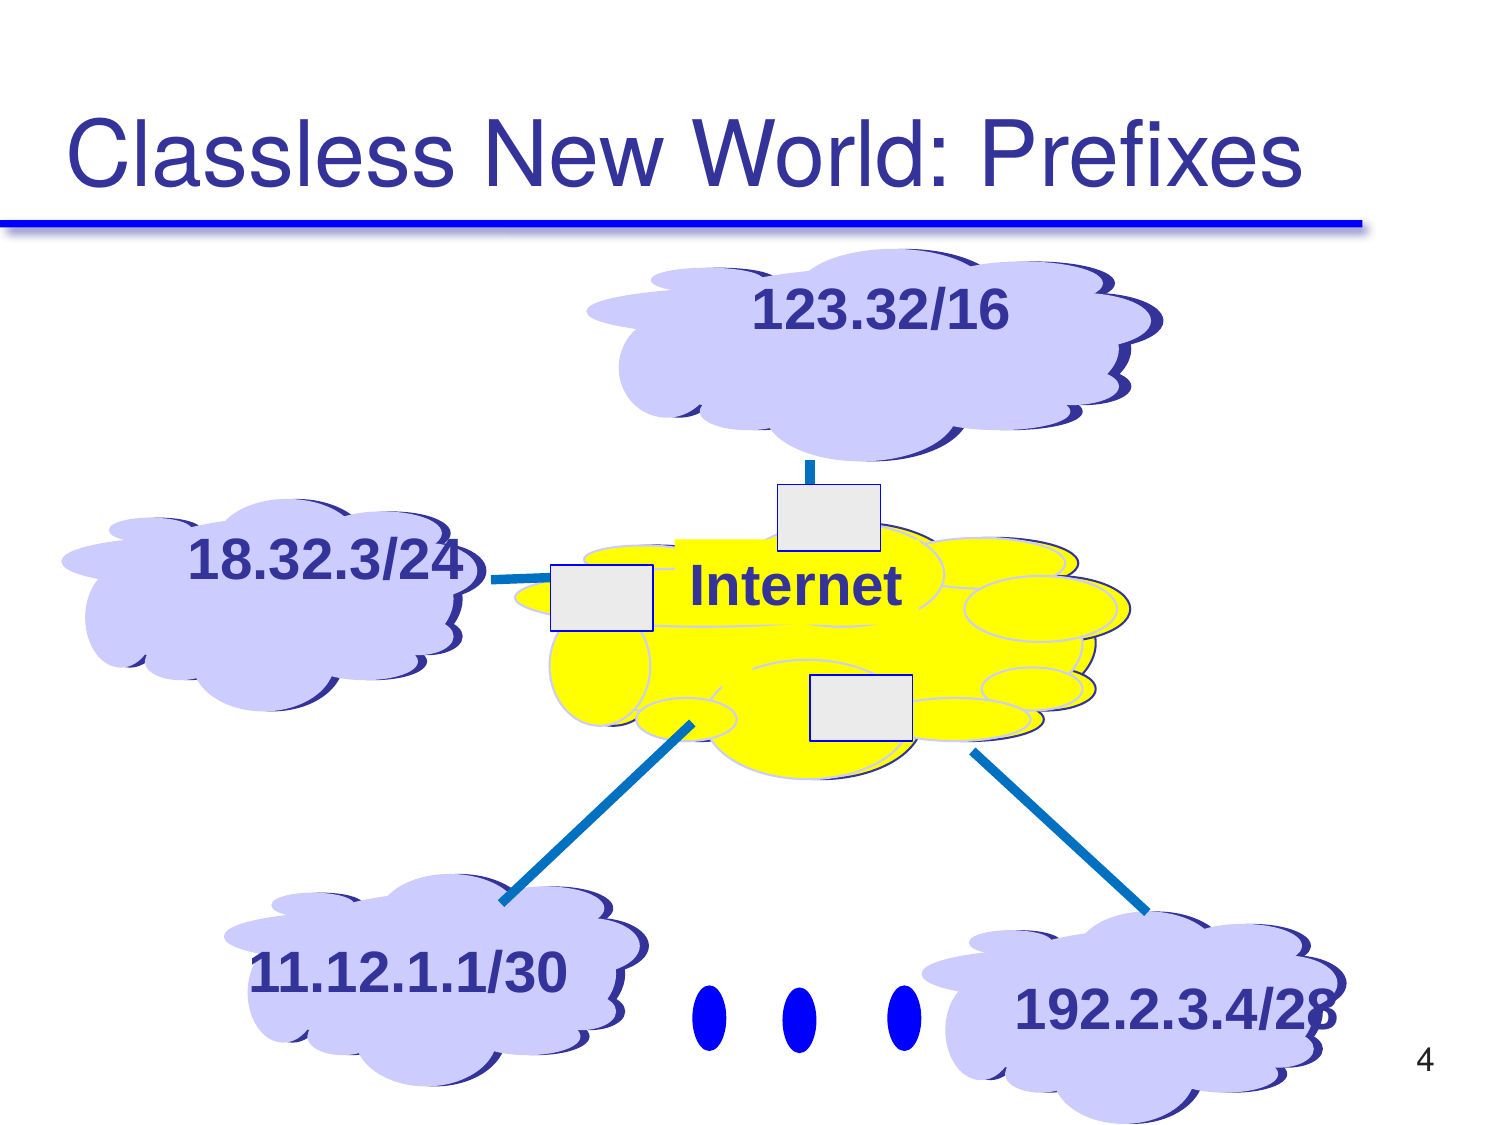

# Classless New World: Prefixes

123.32/16

18.32.3/24

Internet

11.12.1.1/30

192.2.3.4/28

4